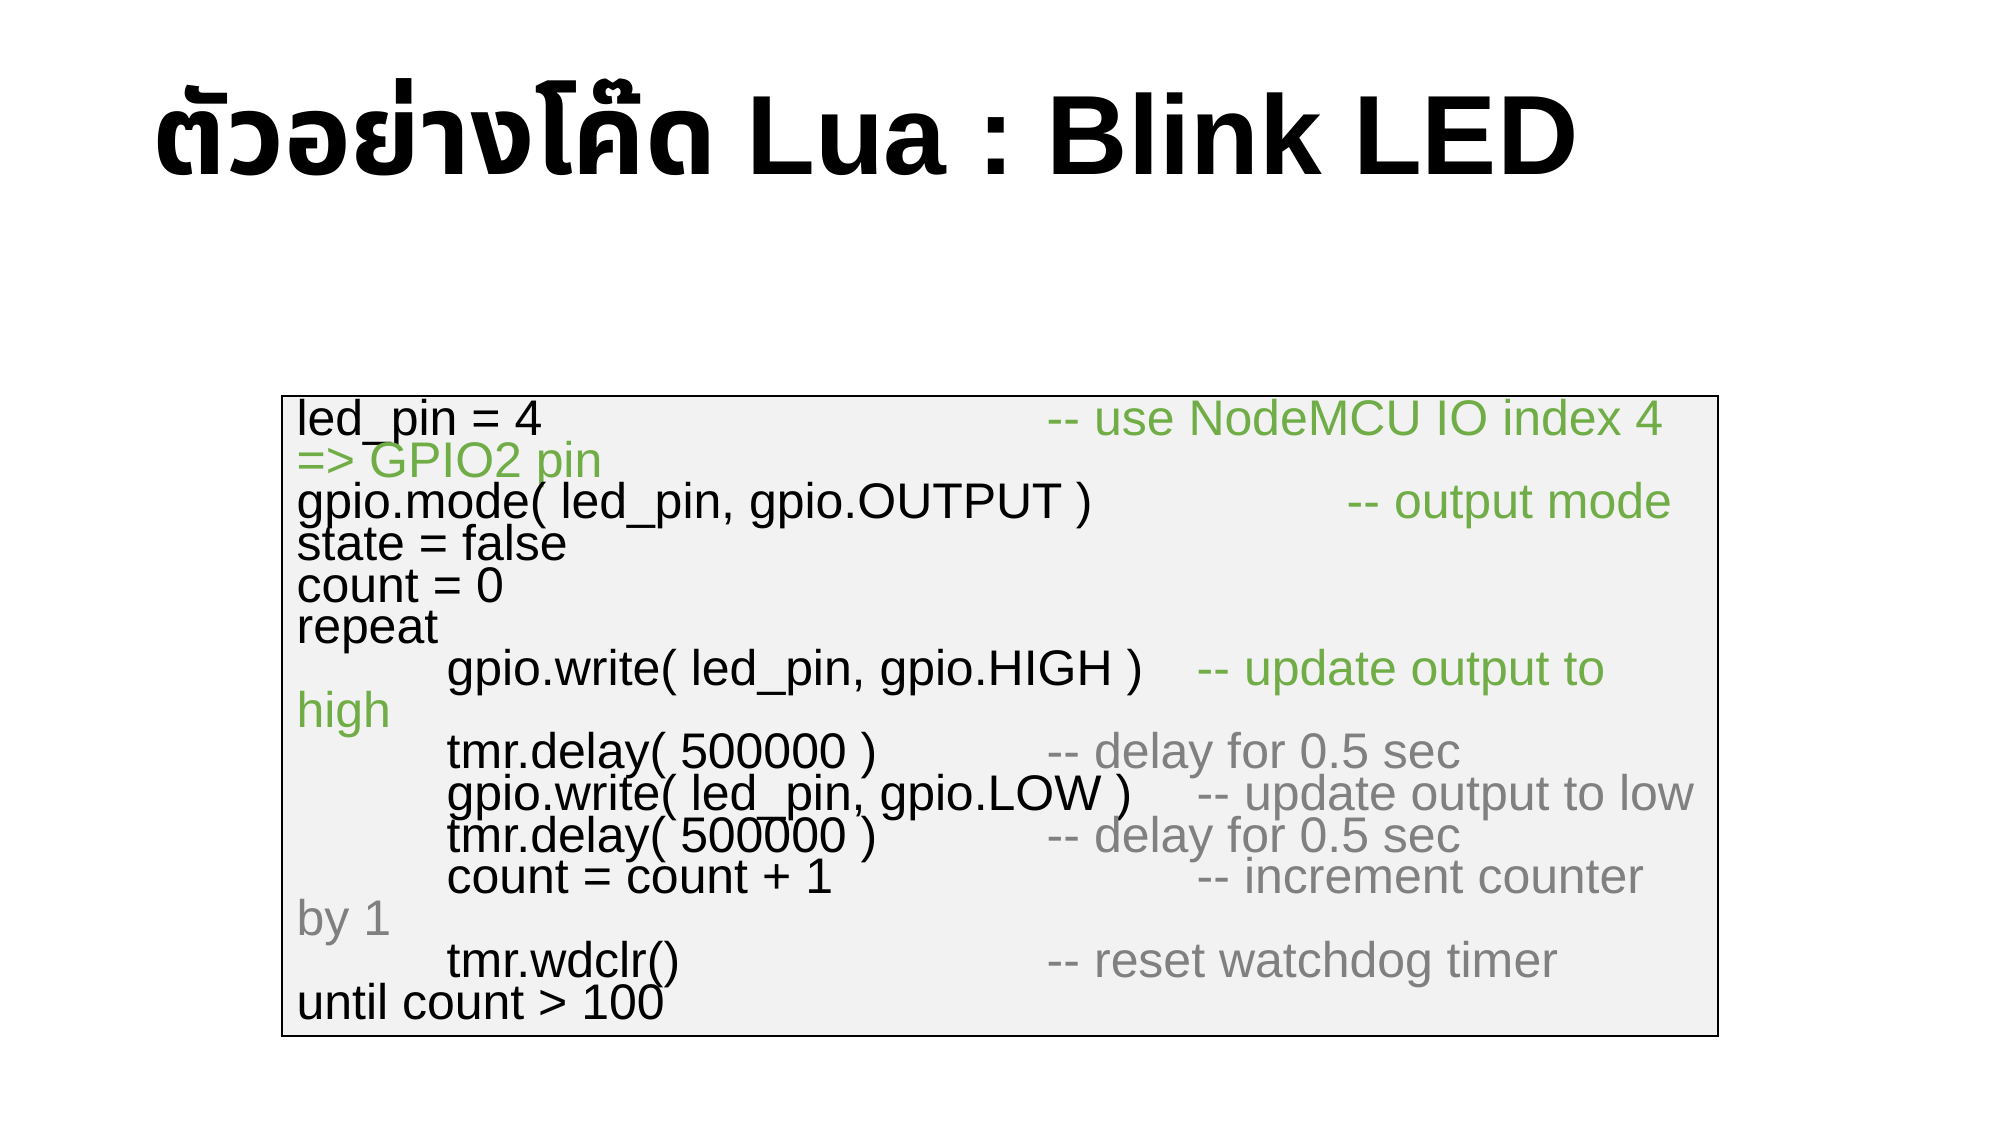

# ตัวอย่างโค๊ด Lua : Blink LED

led_pin = 4				-- use NodeMCU IO index 4 => GPIO2 pin
gpio.mode( led_pin, gpio.OUTPUT ) 		-- output mode
state = false
count = 0
repeat
	gpio.write( led_pin, gpio.HIGH ) 	-- update output to high
	tmr.delay( 500000 ) 		-- delay for 0.5 sec
	gpio.write( led_pin, gpio.LOW ) 	-- update output to low
	tmr.delay( 500000 ) 		-- delay for 0.5 sec
	count = count + 1 			-- increment counter by 1
	tmr.wdclr()			-- reset watchdog timer
until count > 100